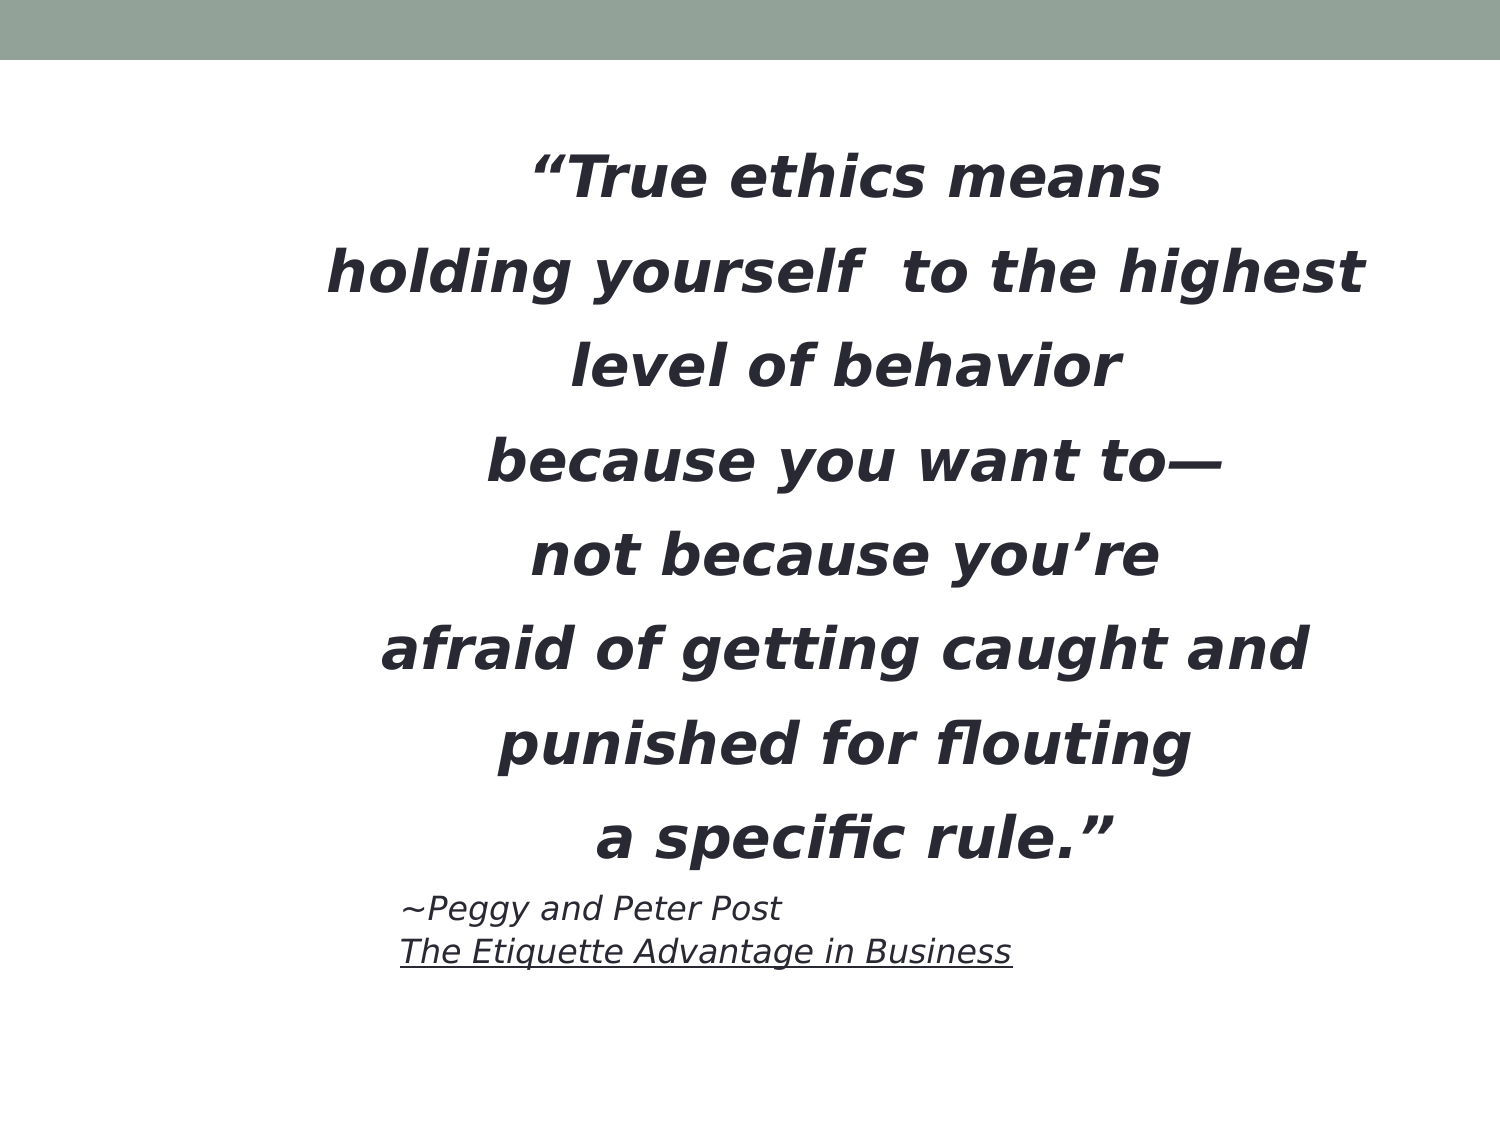

“True ethics means
holding yourself  to the highest
level of behavior
because you want to—
not because you’re
afraid of getting caught and
punished for flouting
a specific rule.”
 	~Peggy and Peter Post
	The Etiquette Advantage in Business